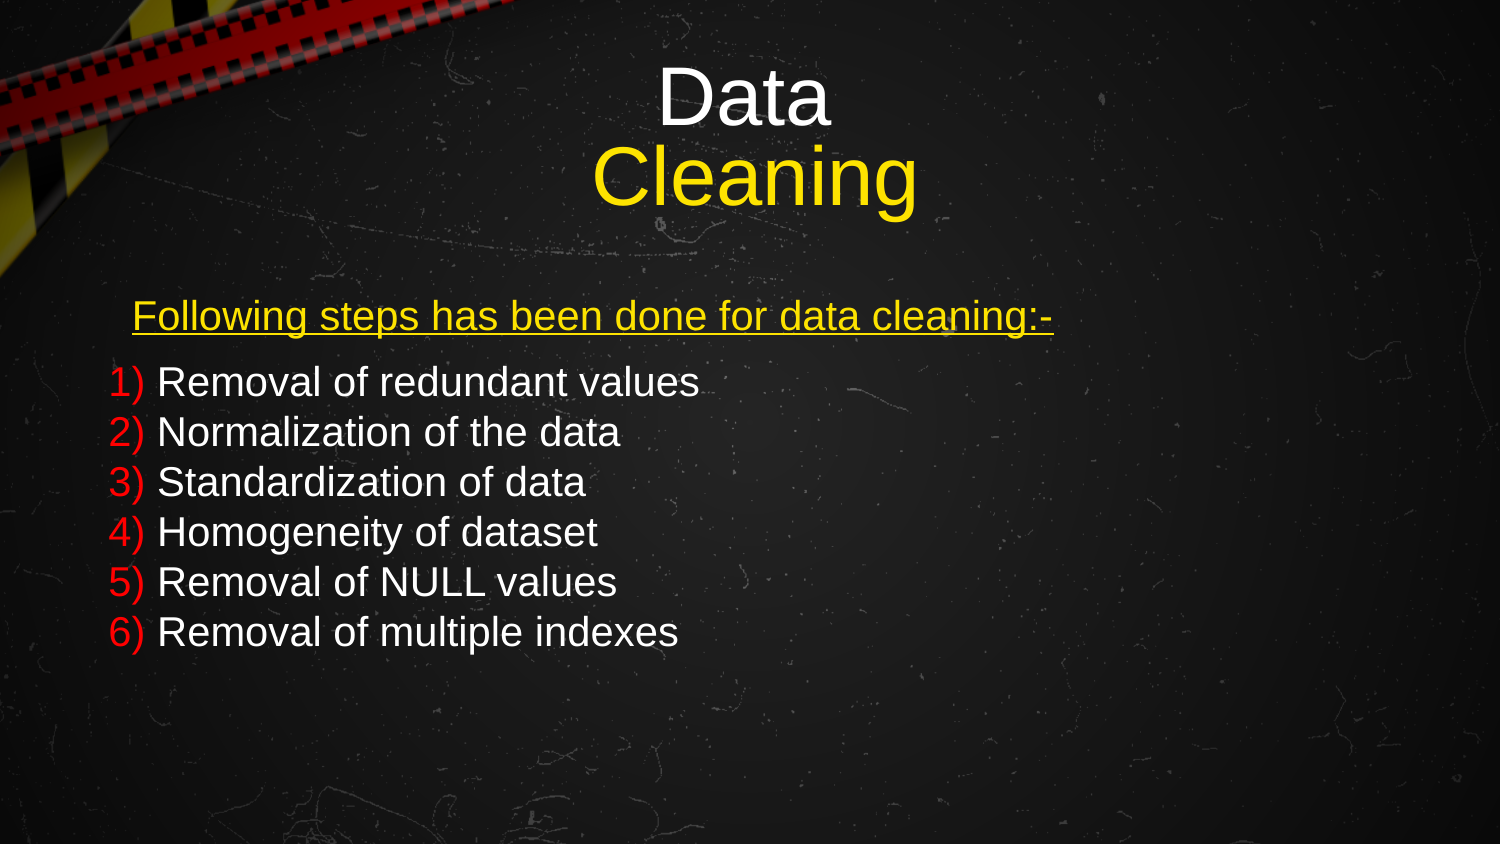

# Data Cleaning
Following steps has been done for data cleaning:-
1) Removal of redundant values
2) Normalization of the data
3) Standardization of data
4) Homogeneity of dataset
5) Removal of NULL values
6) Removal of multiple indexes